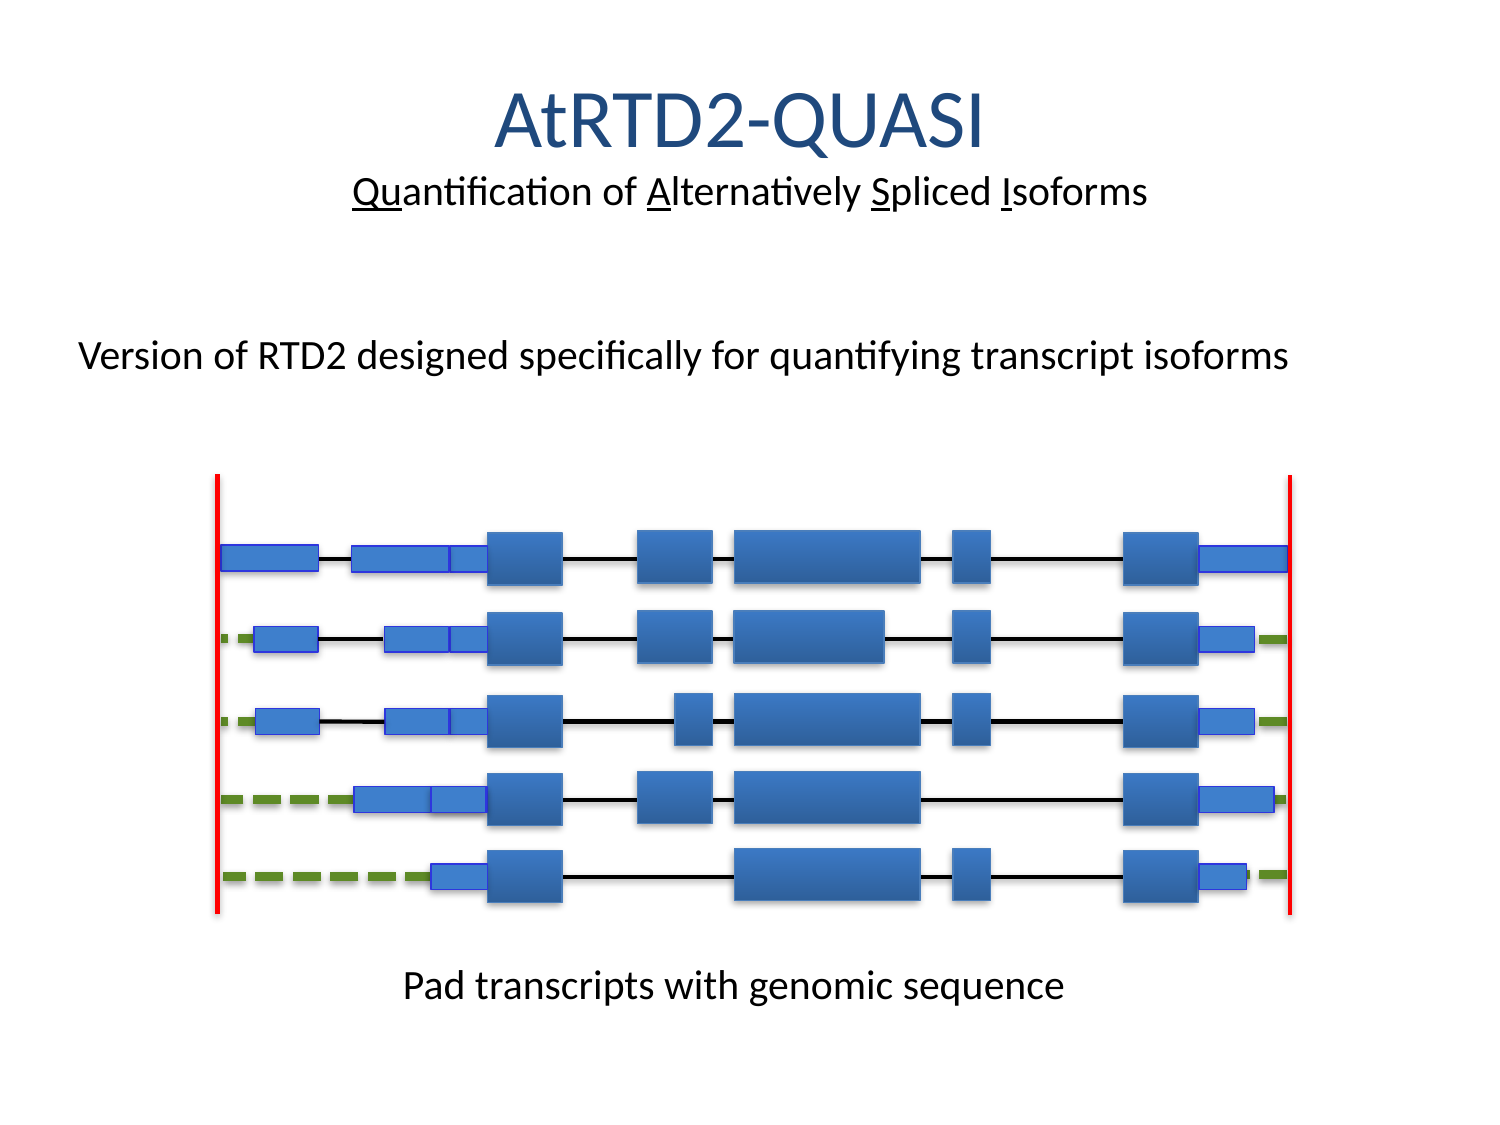

# AtRTD2-QUASI Quantification of Alternatively Spliced Isoforms
Version of RTD2 designed specifically for quantifying transcript isoforms

Pad transcripts with genomic sequence